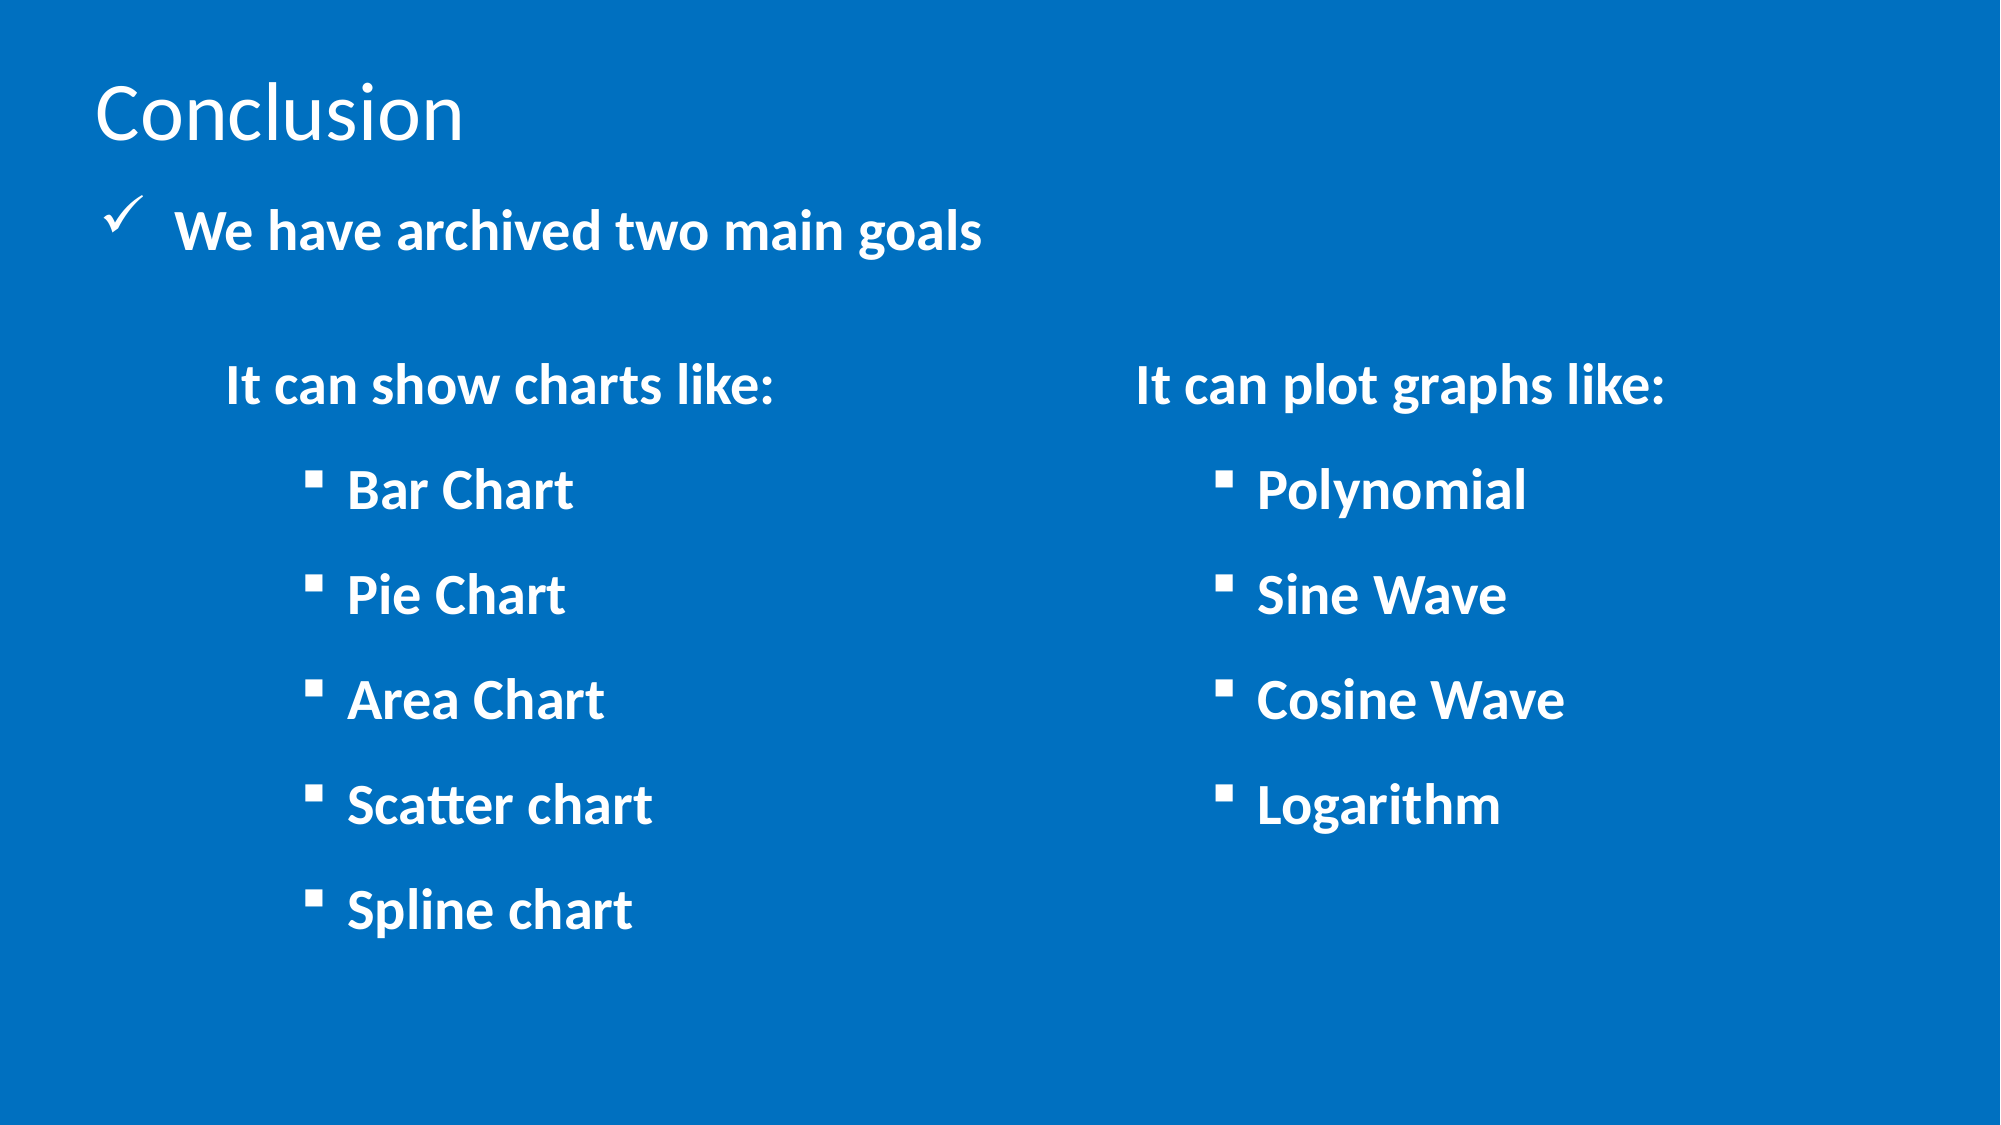

Conclusion
We have archived two main goals
It can show charts like:
Bar Chart
Pie Chart
Area Chart
Scatter chart
Spline chart

It can plot graphs like:
Polynomial
Sine Wave
Cosine Wave
Logarithm